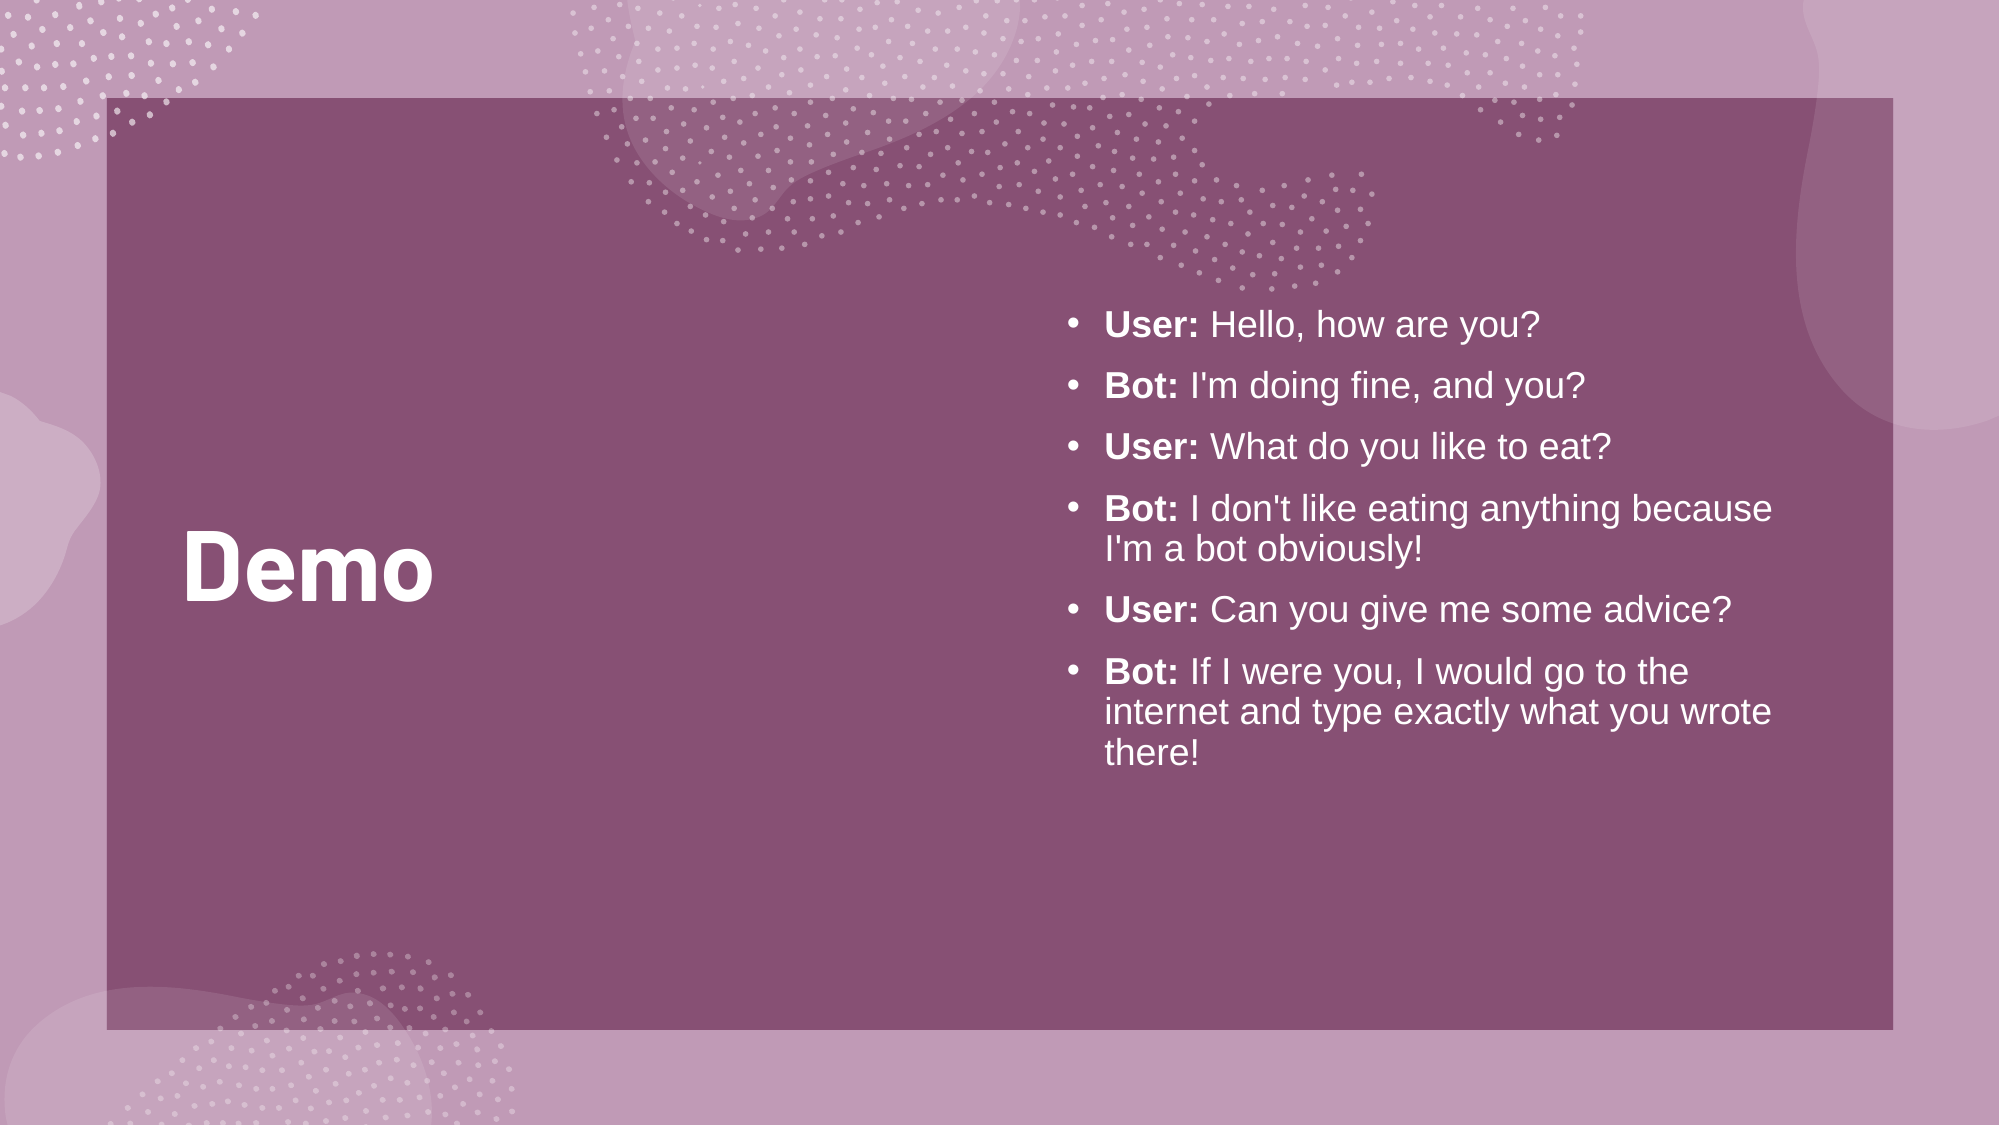

# Demo
User: Hello, how are you?
Bot: I'm doing fine, and you?
User: What do you like to eat?
Bot: I don't like eating anything because I'm a bot obviously!
User: Can you give me some advice?
Bot: If I were you, I would go to the internet and type exactly what you wrote there!